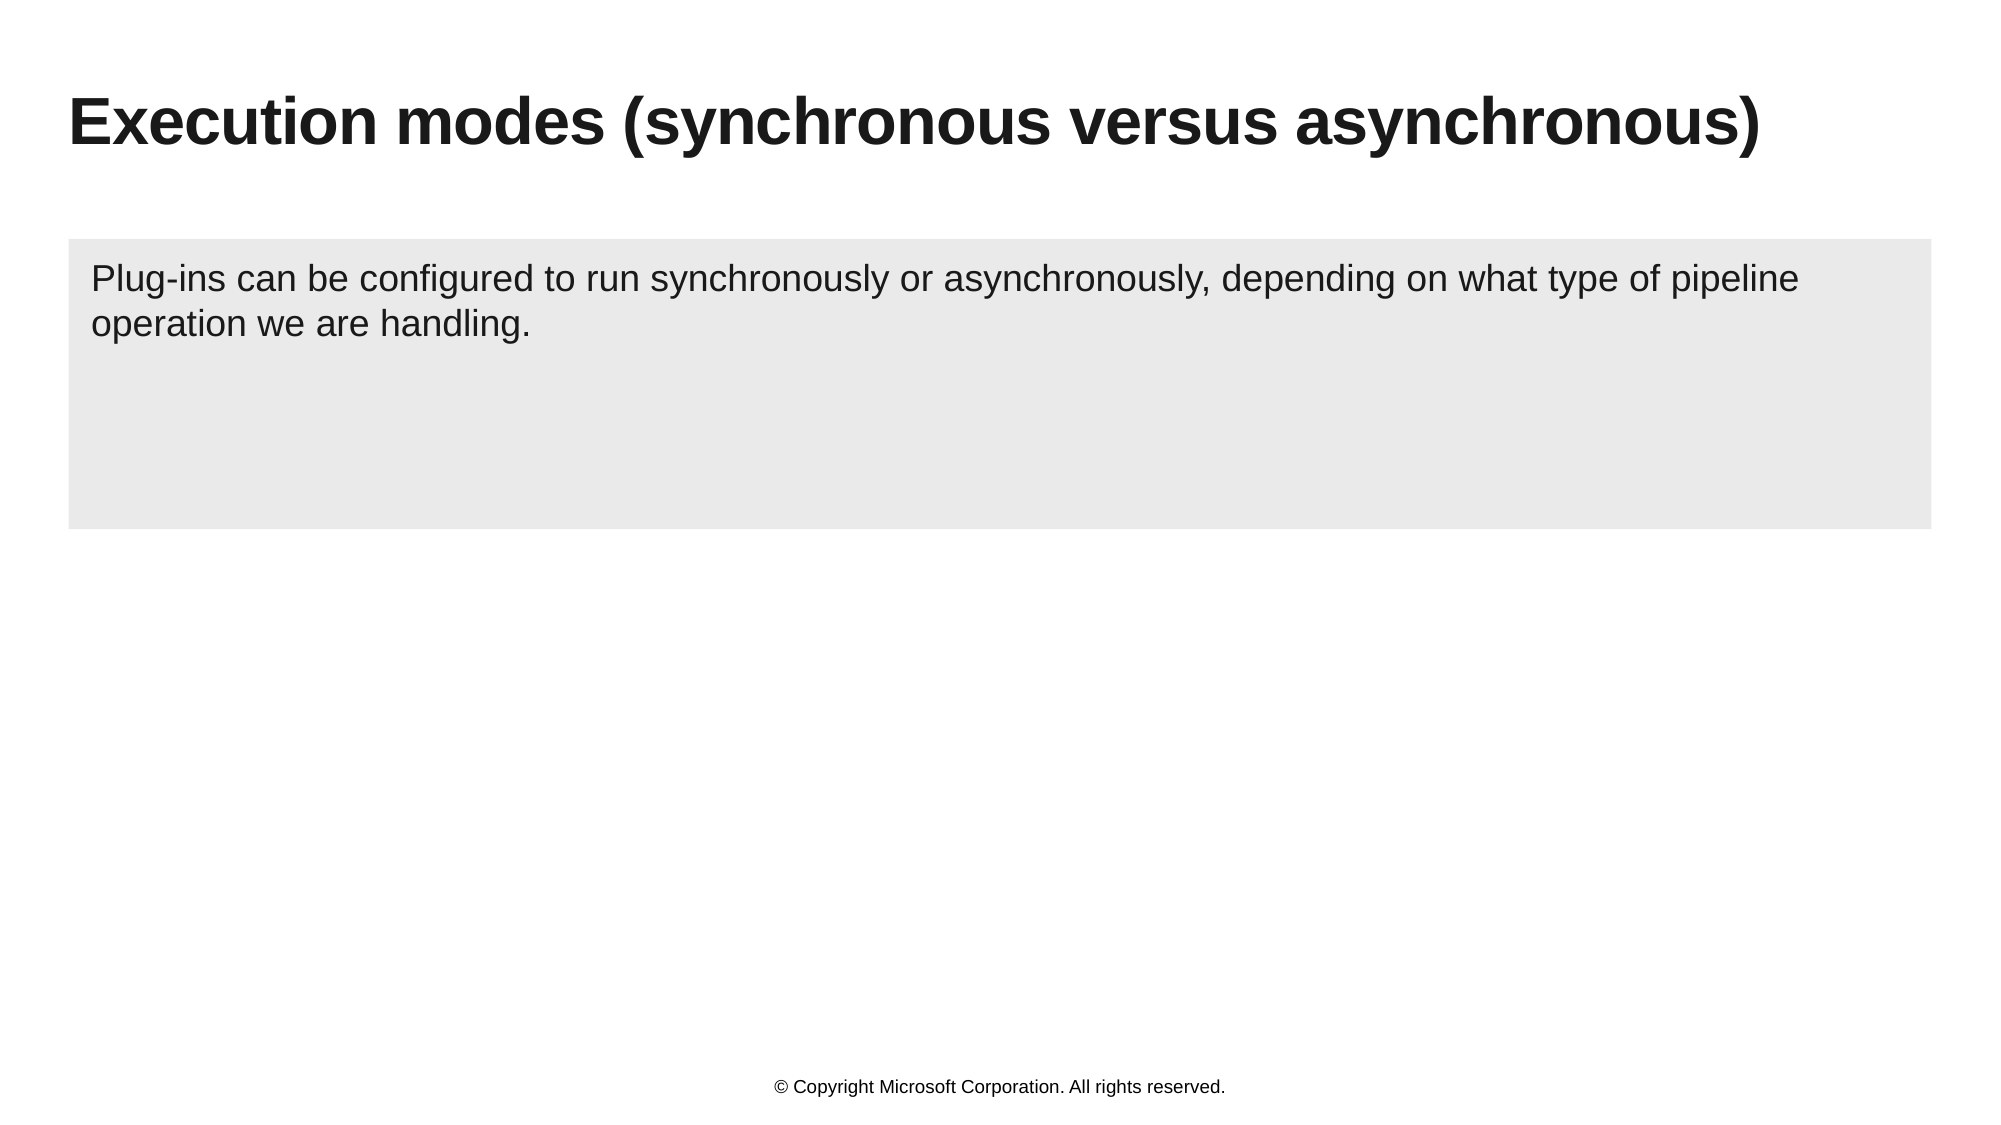

# Execution modes (synchronous versus asynchronous)
Plug-ins can be configured to run synchronously or asynchronously, depending on what type of pipeline operation we are handling.